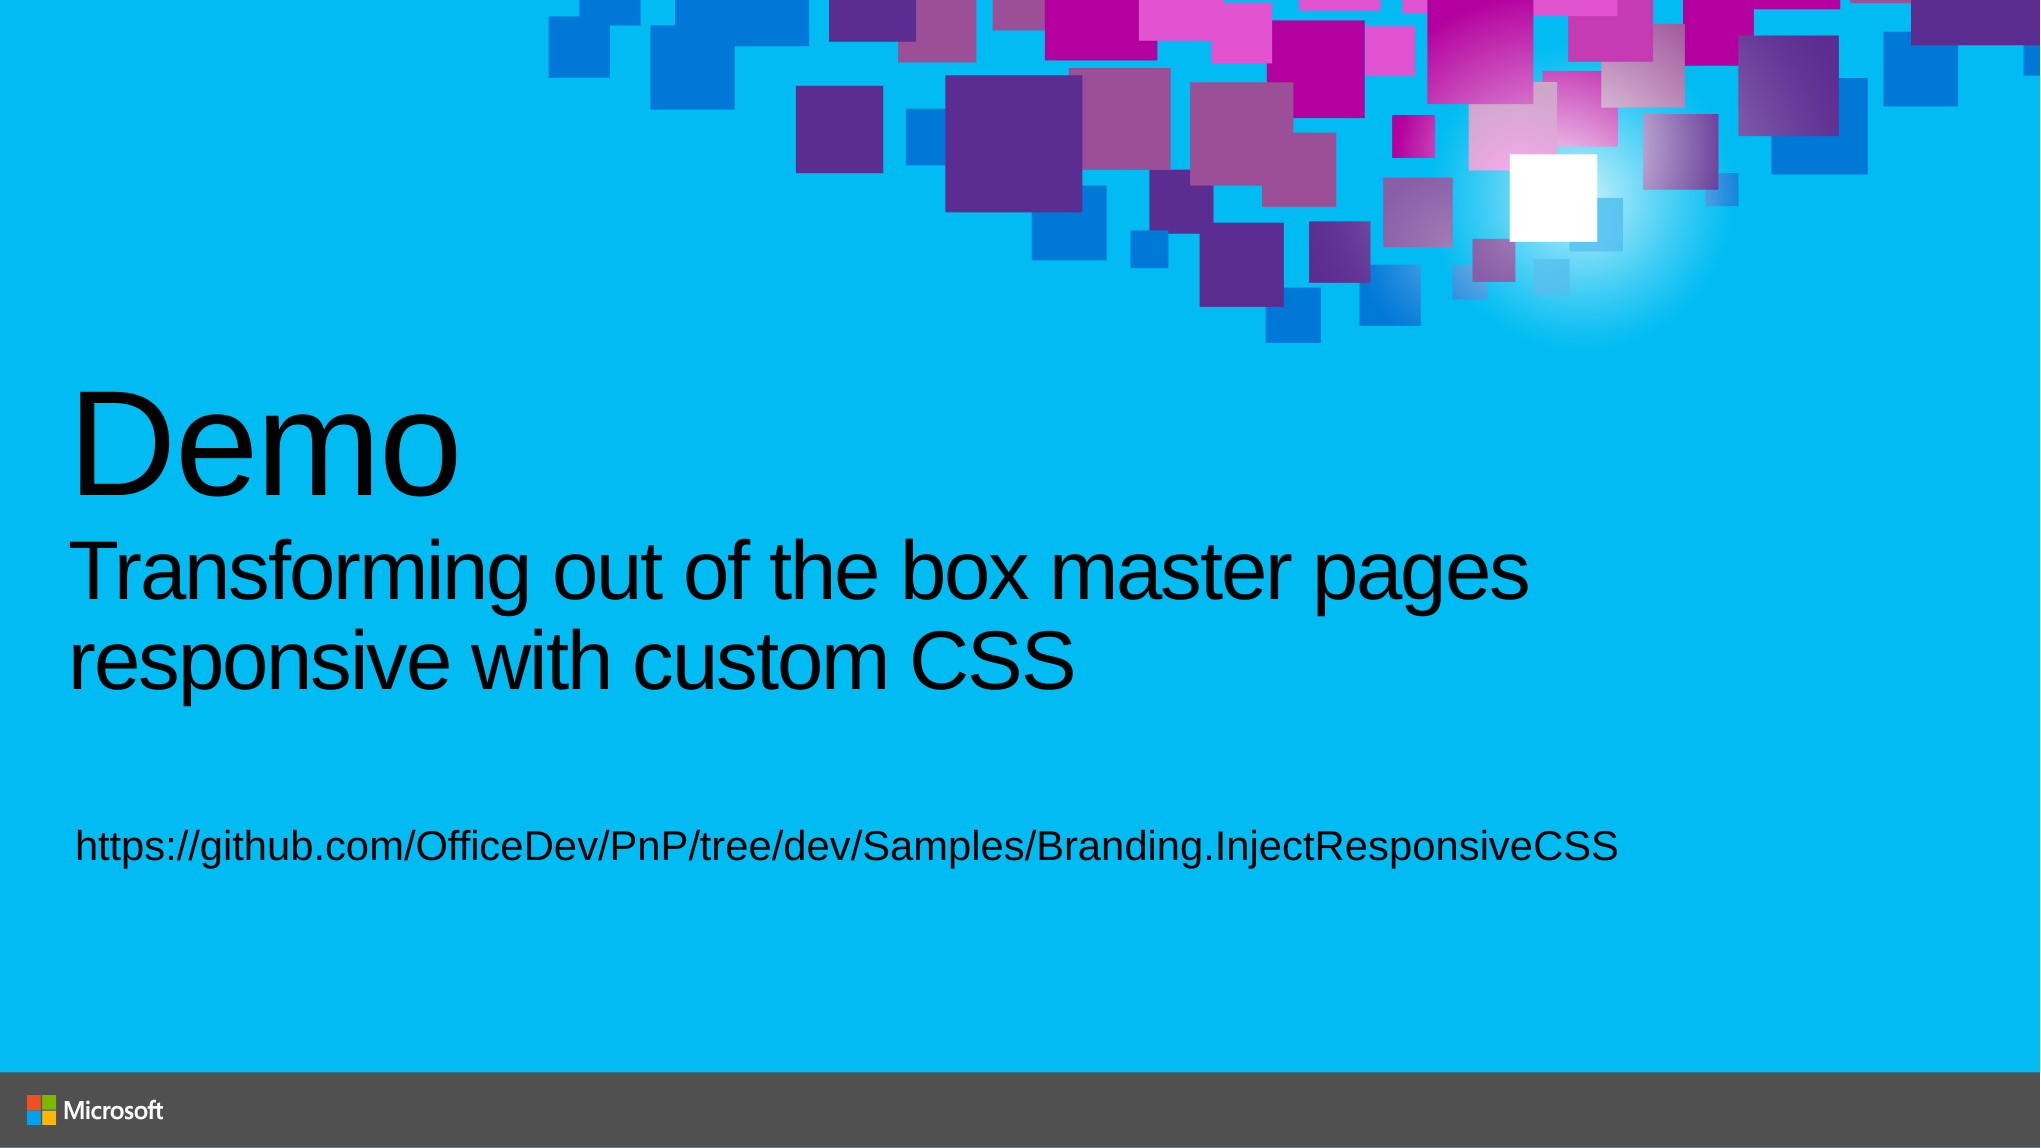

# Demo Transforming out of the box master pages responsive with custom CSS
https://github.com/OfficeDev/PnP/tree/dev/Samples/Branding.InjectResponsiveCSS